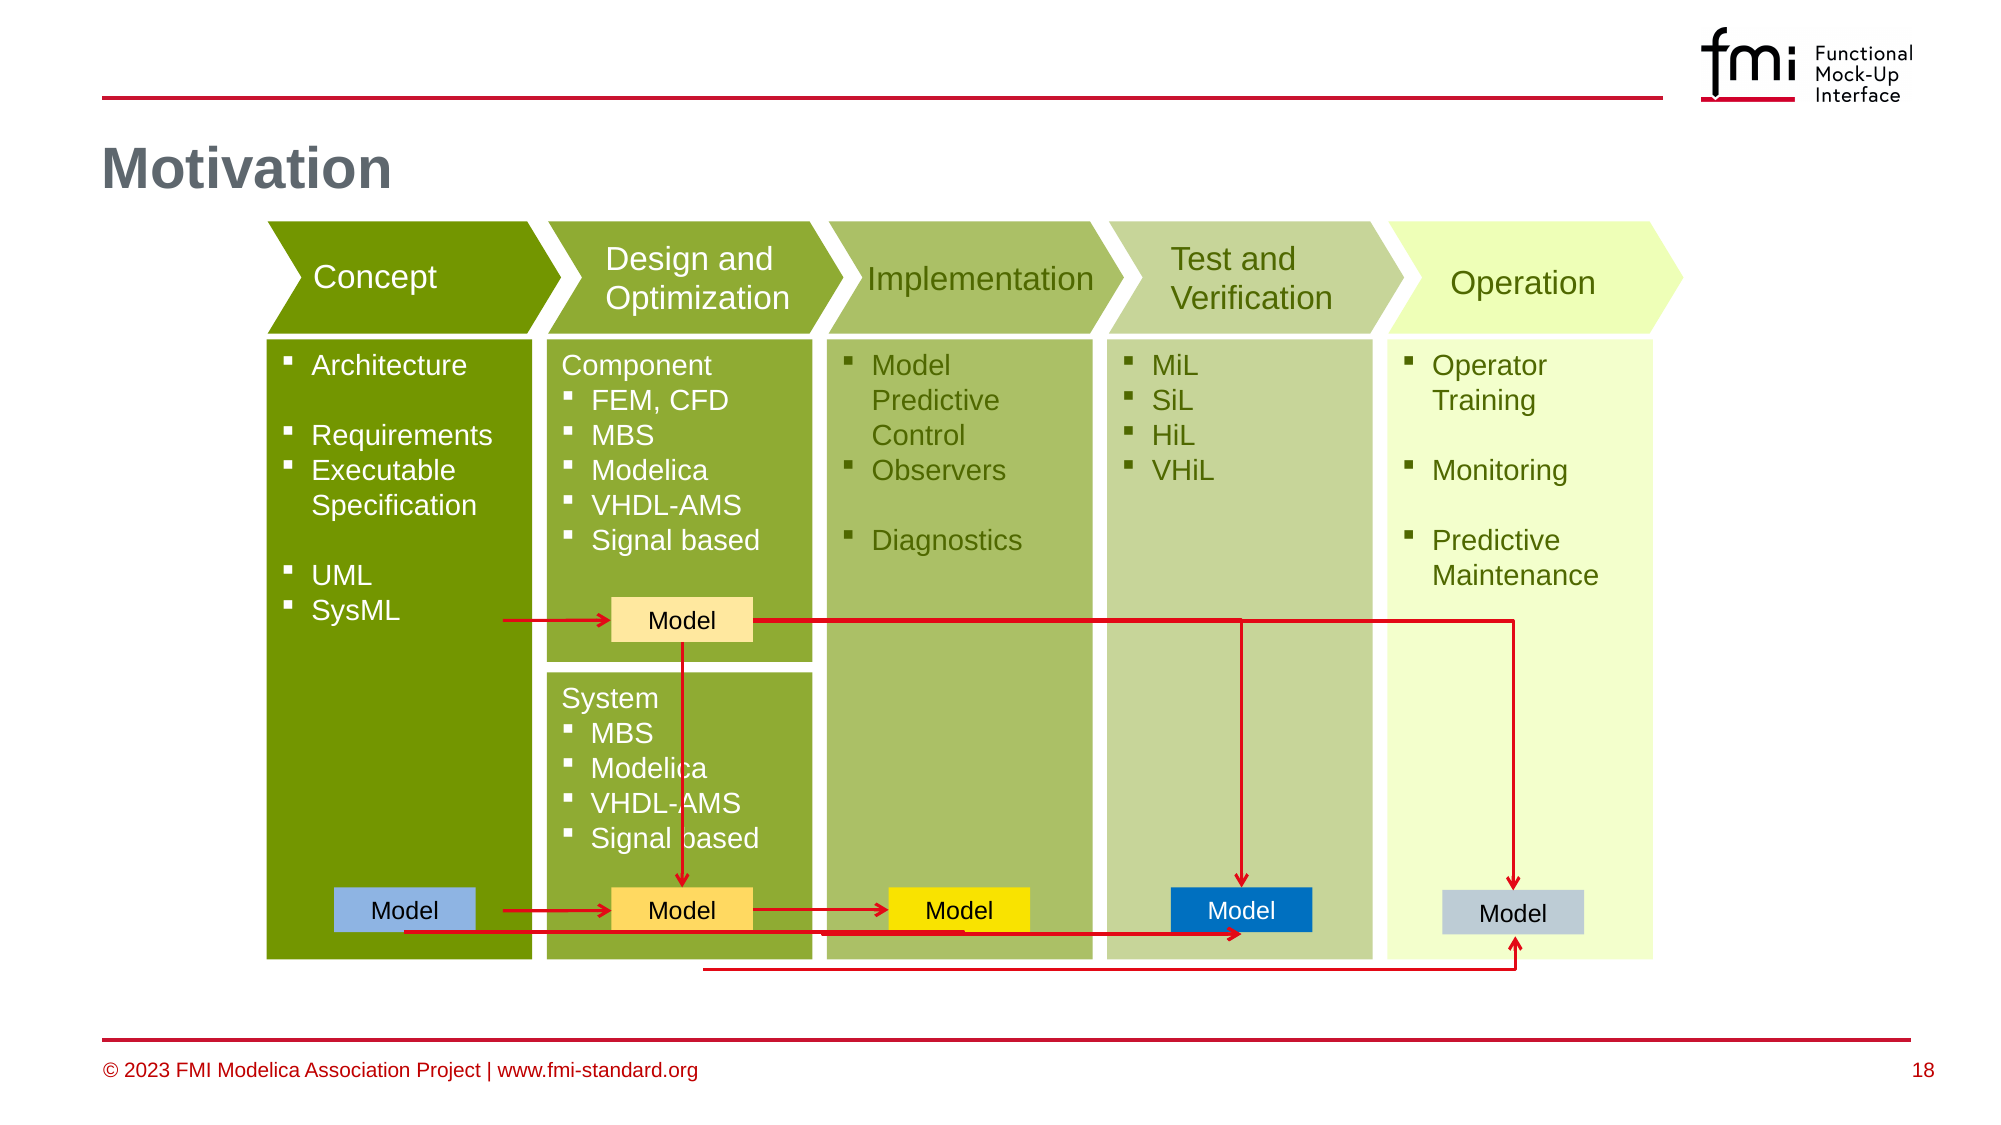

# Motivation

Concept

Design and
Optimization

Implementation

Test and
Verification

Operation
Architecture

Requirements
Executable
Specification

UML
SysML
Component
FEM, CFD
MBS
Modelica
VHDL-AMS
Signal based
Model Predictive Control
Observers

Diagnostics
MiL
SiL
HiL
VHiL
Operator Training

Monitoring

Predictive Maintenance

Model
Model
Model
Model
Model
Model
System
MBS
Modelica
VHDL-AMS
Signal based